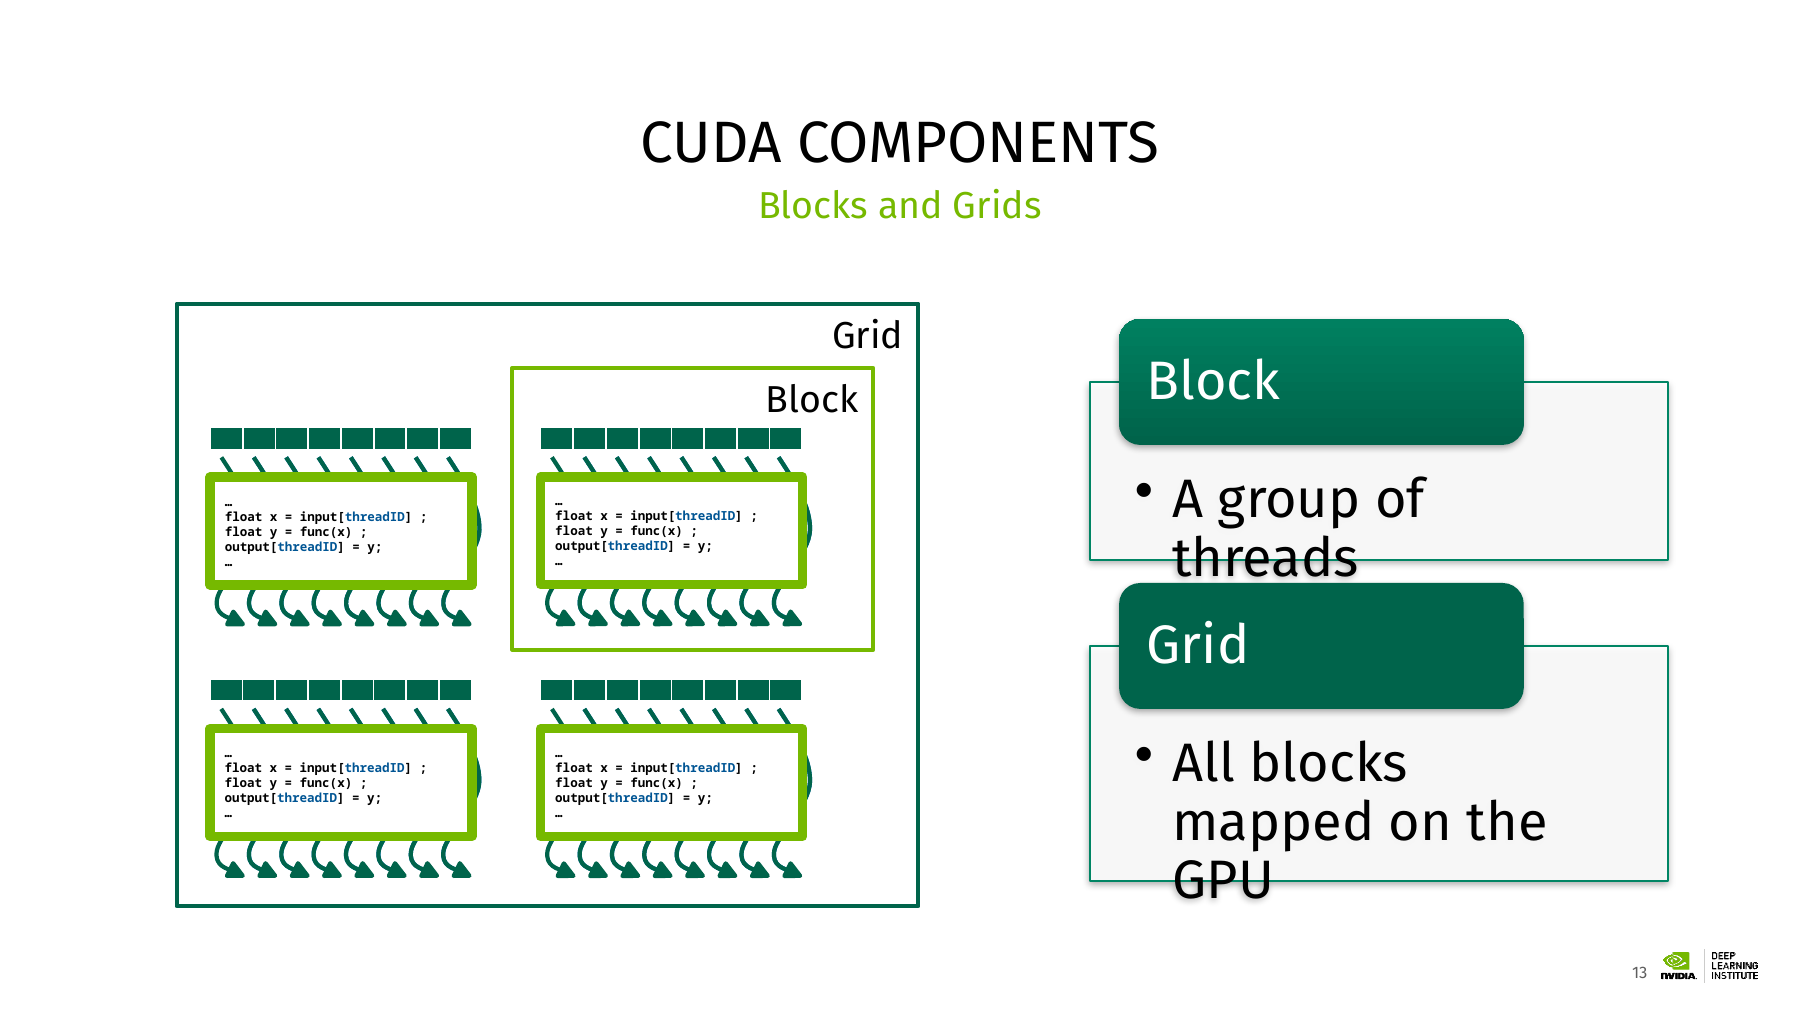

# CUDA Components
Blocks and Grids
A group of threads
Block
All blocks mapped on the GPU
Grid
Grid
Block
|  |  |  |  |  |  |  |  |
| --- | --- | --- | --- | --- | --- | --- | --- |

…
float x = input[threadID] ;
float y = func(x) ;
output[threadID] = y;
…
|  |  |  |  |  |  |  |  |
| --- | --- | --- | --- | --- | --- | --- | --- |

…
float x = input[threadID] ;
float y = func(x) ;
output[threadID] = y;
…
|  |  |  |  |  |  |  |  |
| --- | --- | --- | --- | --- | --- | --- | --- |
|  |  |  |  |  |  |  |  |
| --- | --- | --- | --- | --- | --- | --- | --- |

…
float x = input[threadID] ;
float y = func(x) ;
output[threadID] = y;
…
|  |  |  |  |  |  |  |  |
| --- | --- | --- | --- | --- | --- | --- | --- |

…
float x = input[threadID] ;
float y = func(x) ;
output[threadID] = y;
…